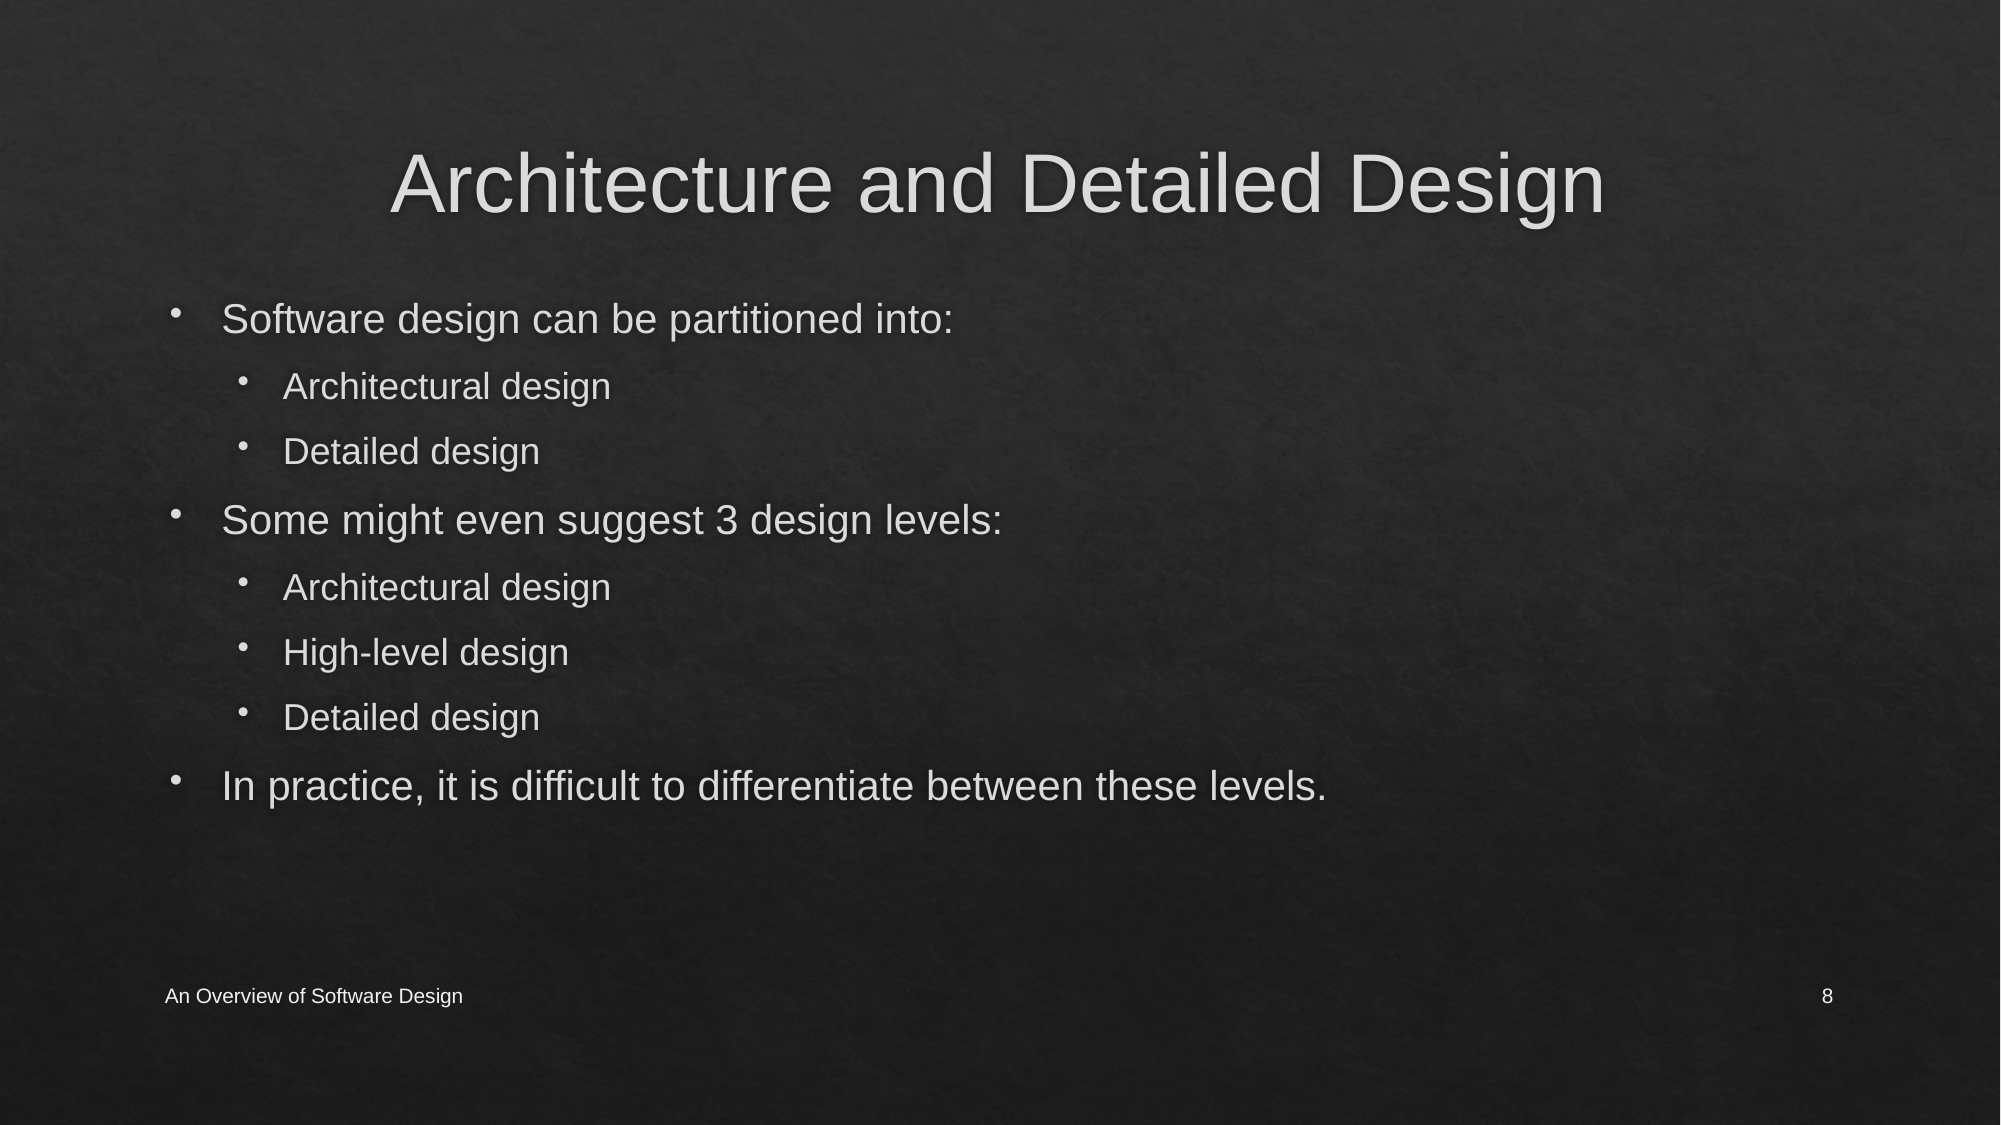

# Architecture and Detailed Design
Software design can be partitioned into:
Architectural design
Detailed design
Some might even suggest 3 design levels:
Architectural design
High-level design
Detailed design
In practice, it is difficult to differentiate between these levels.

An Overview of Software Design
8